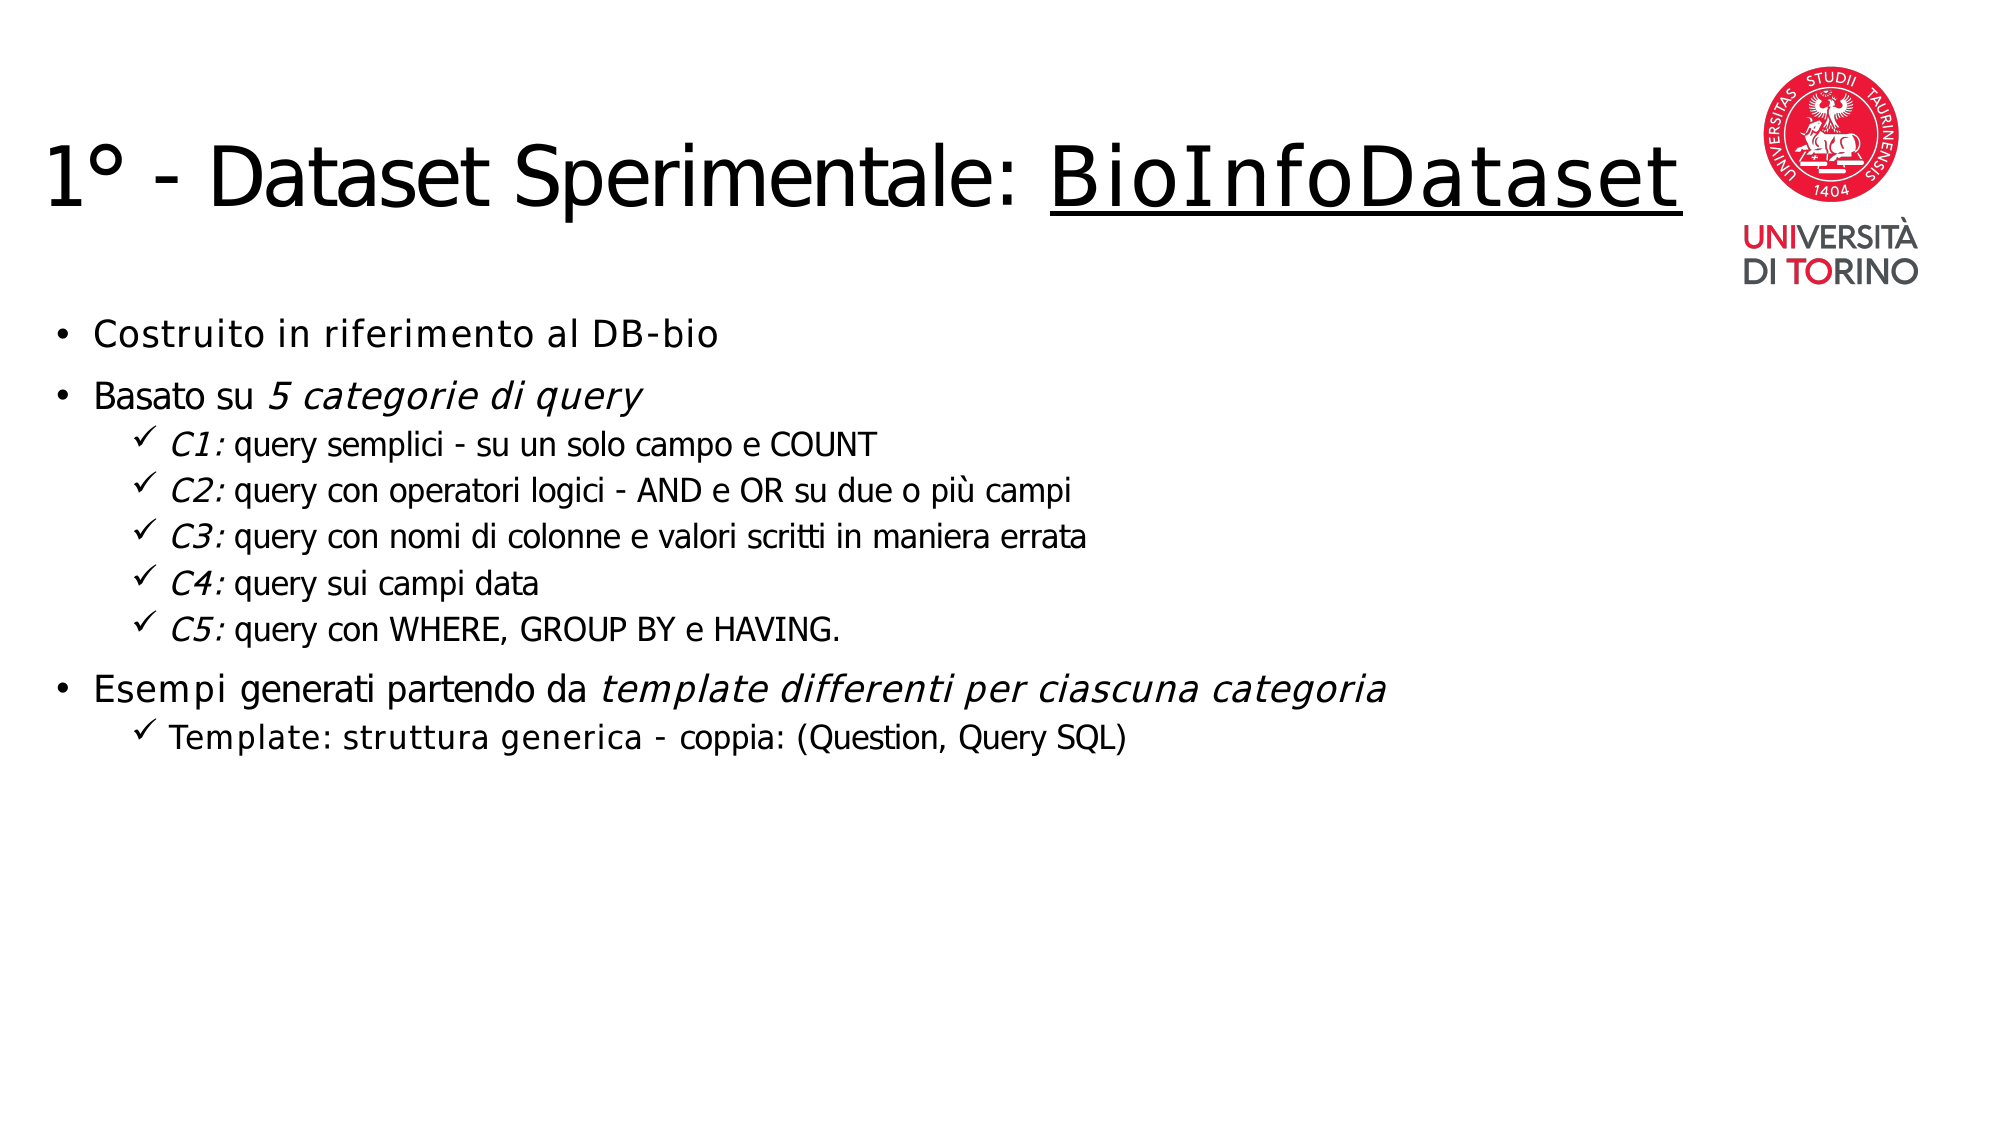

# 1° - Dataset Sperimentale: BioInfoDataset
Costruito in riferimento al DB-bio
Basato su 5 categorie di query
C1: query semplici - su un solo campo e COUNT
C2: query con operatori logici - AND e OR su due o più campi
C3: query con nomi di colonne e valori scritti in maniera errata
C4: query sui campi data
C5: query con WHERE, GROUP BY e HAVING.
Esempi generati partendo da template differenti per ciascuna categoria
Template: struttura generica - coppia: (Question, Query SQL)